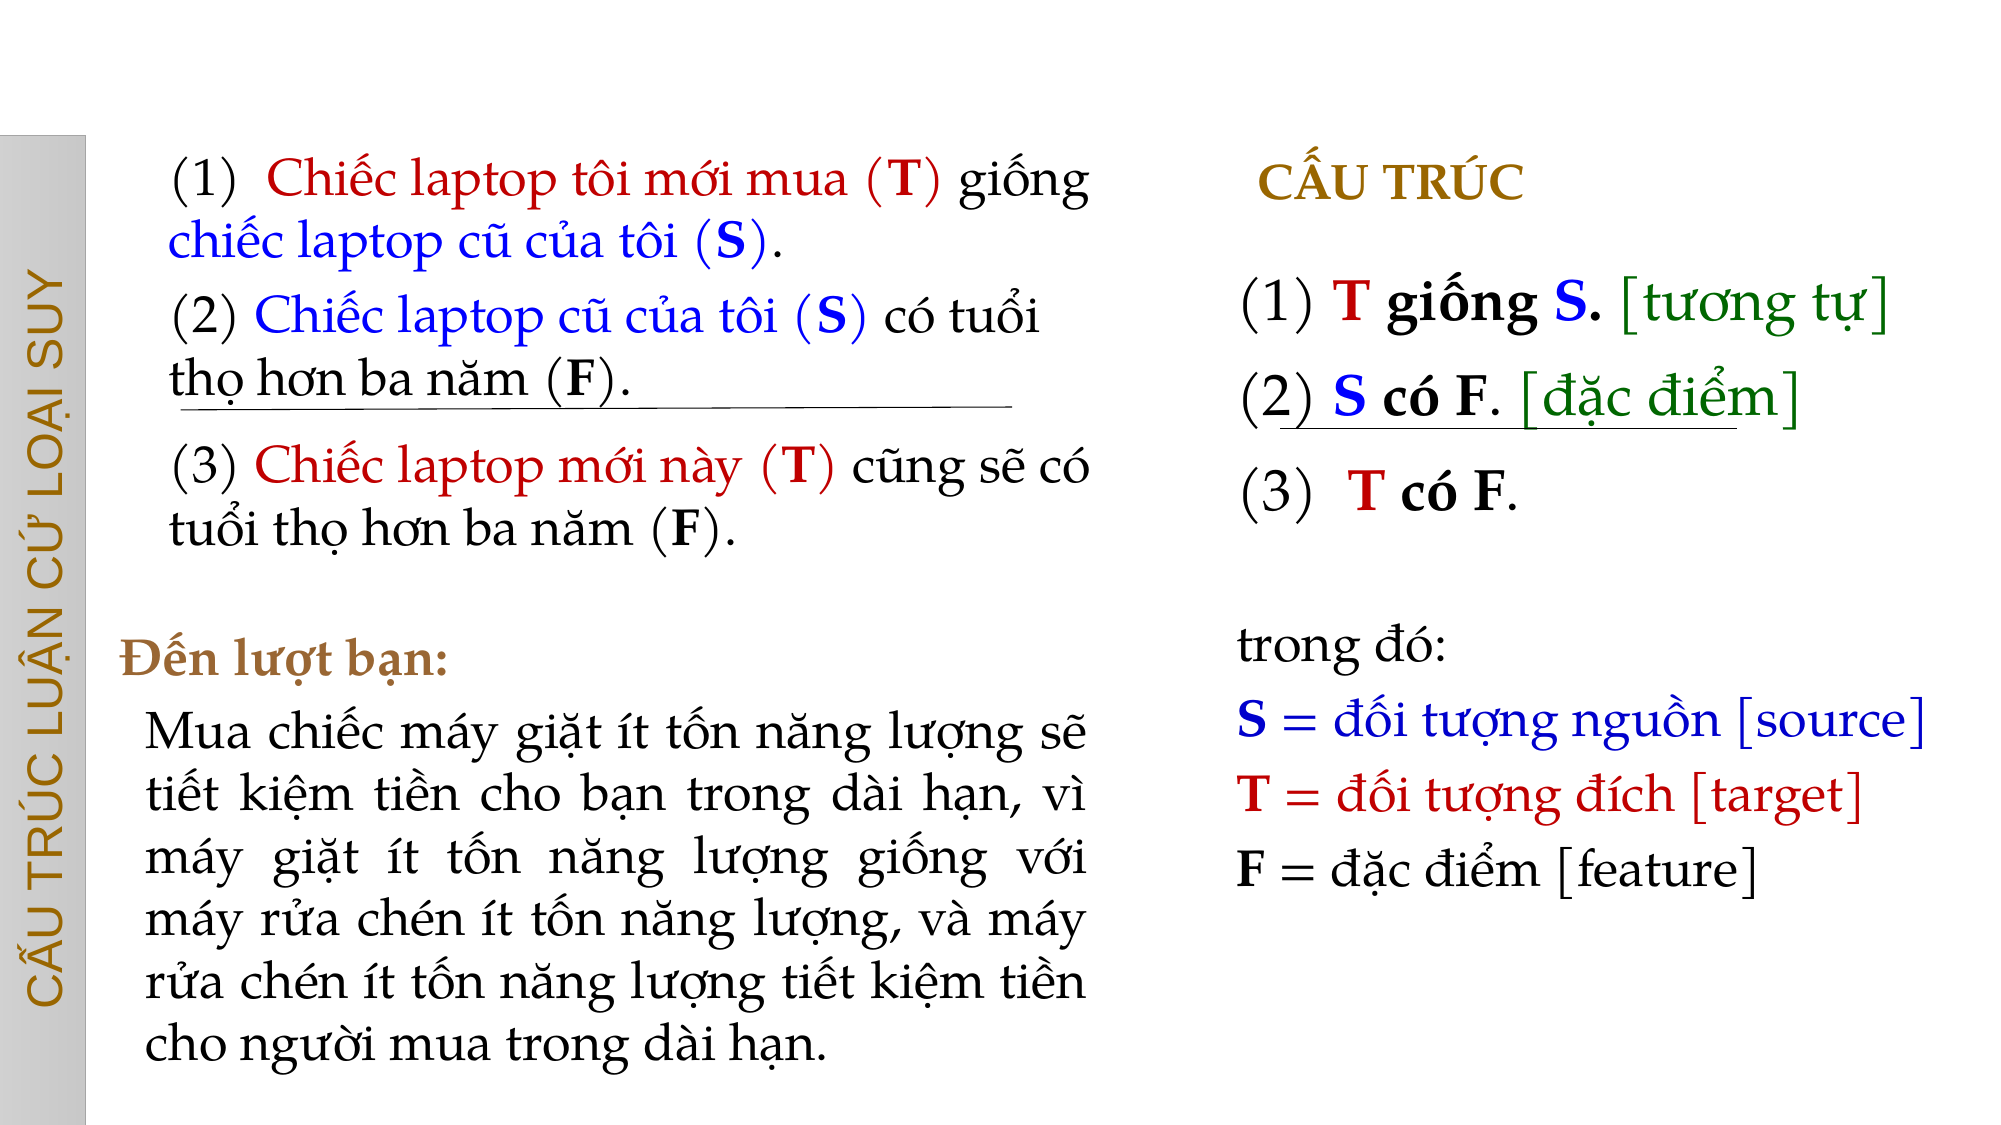

(1)  Chiếc laptop tôi mới mua (T) giống chiếc laptop cũ của tôi (S).
(2) Chiếc laptop cũ của tôi (S) có tuổi thọ hơn ba năm (F).
(3) Chiếc laptop mới này (T) cũng sẽ có tuổi thọ hơn ba năm (F).
CẤU TRÚC
(1) T giống S. [tương tự]
(2) S có F. [đặc điểm]
(3)  T có F.
CẤU TRÚC LUẬN CỨ LOẠI SUY
trong đó:
S = đối tượng nguồn [source]
T = đối tượng đích [target]
F = đặc điểm [feature]
Đến lượt bạn:
Mua chiếc máy giặt ít tốn năng lượng sẽ tiết kiệm tiền cho bạn trong dài hạn, vì máy giặt ít tốn năng lượng giống với máy rửa chén ít tốn năng lượng, và máy rửa chén ít tốn năng lượng tiết kiệm tiền cho người mua trong dài hạn.